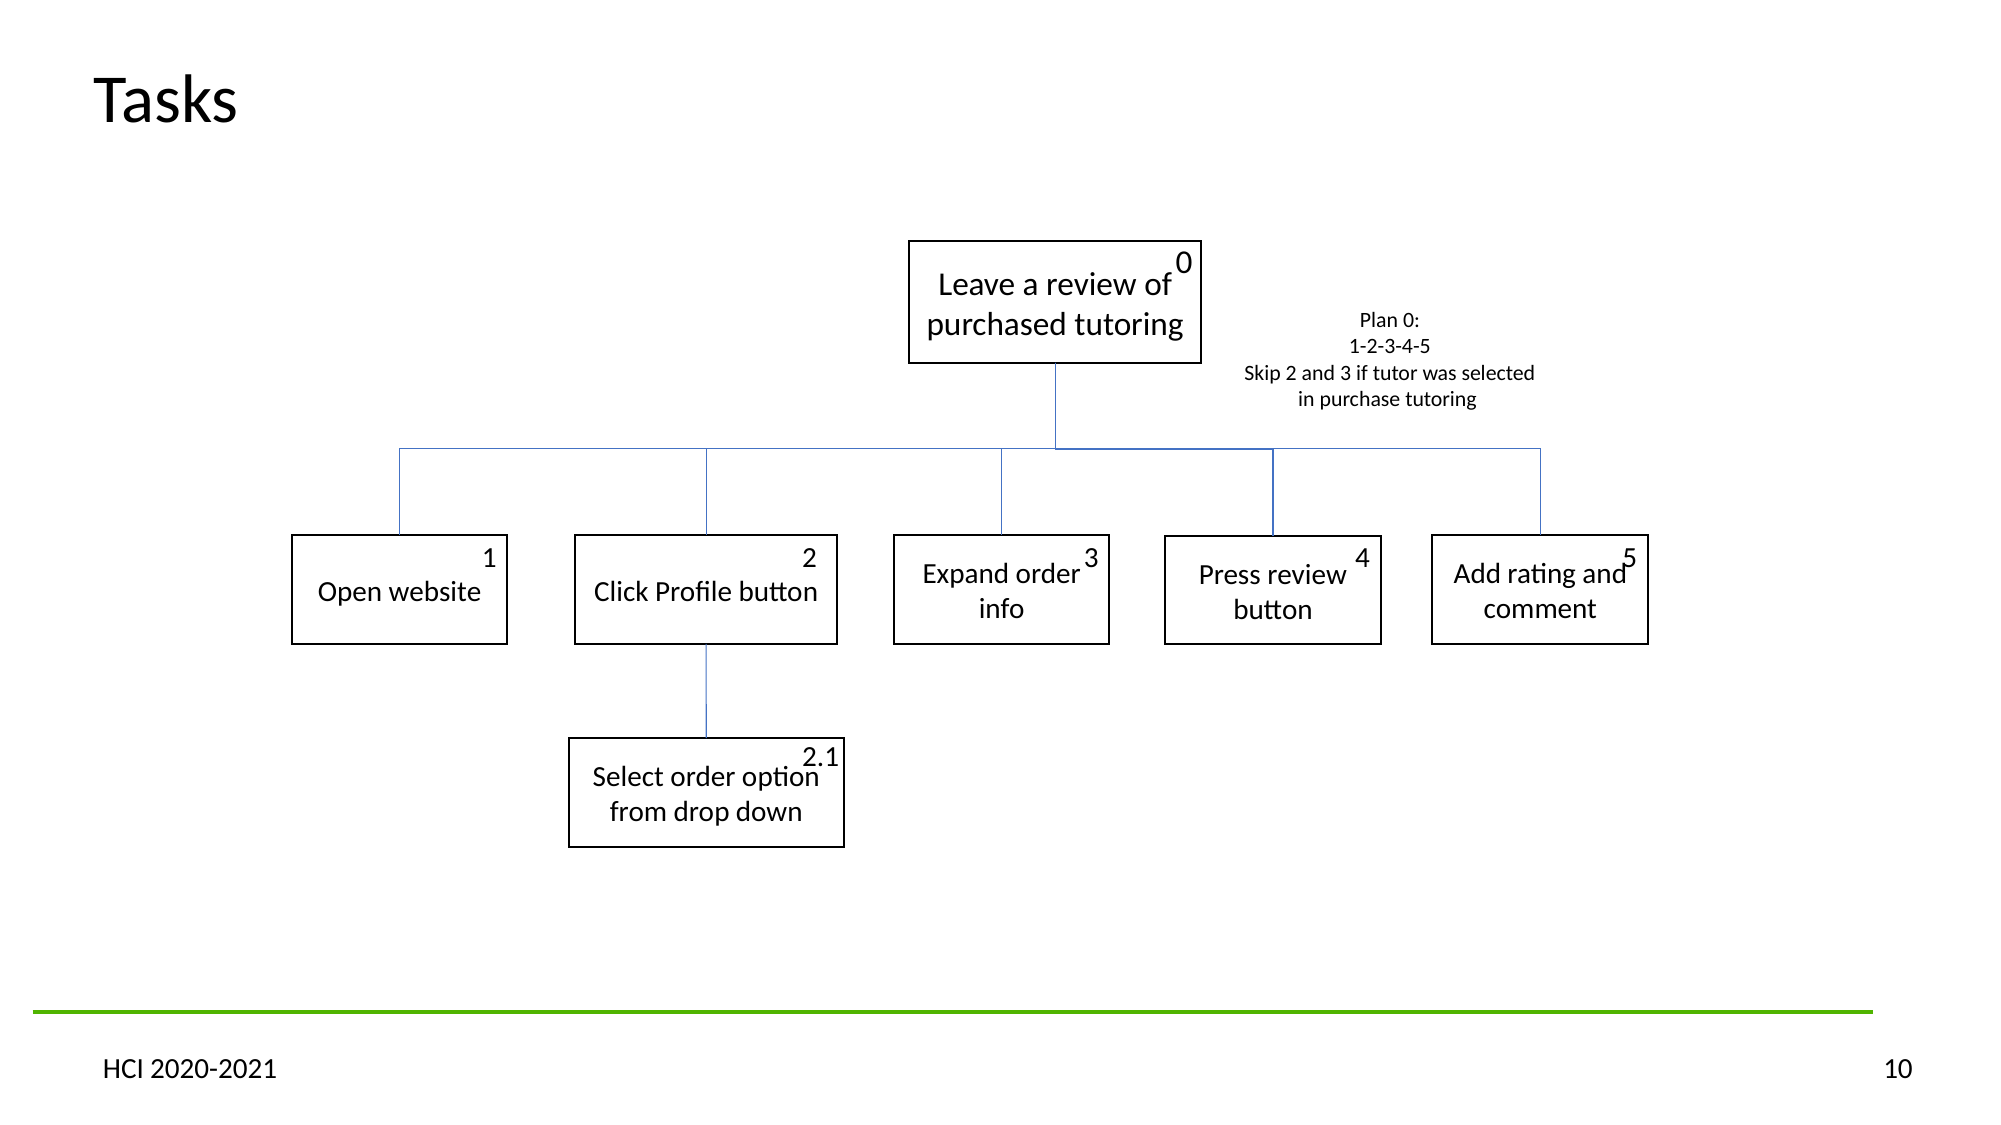

Tasks
0
Leave a review of purchased tutoring
Plan 0:
1-2-3-4-5
Skip 2 and 3 if tutor was selected in purchase tutoring
2
5
3
4
1
Add rating and comment
Open website
Click Profile button
Expand order info
Press review button
2.1
Select order option from drop down
HCI 2020-2021
10